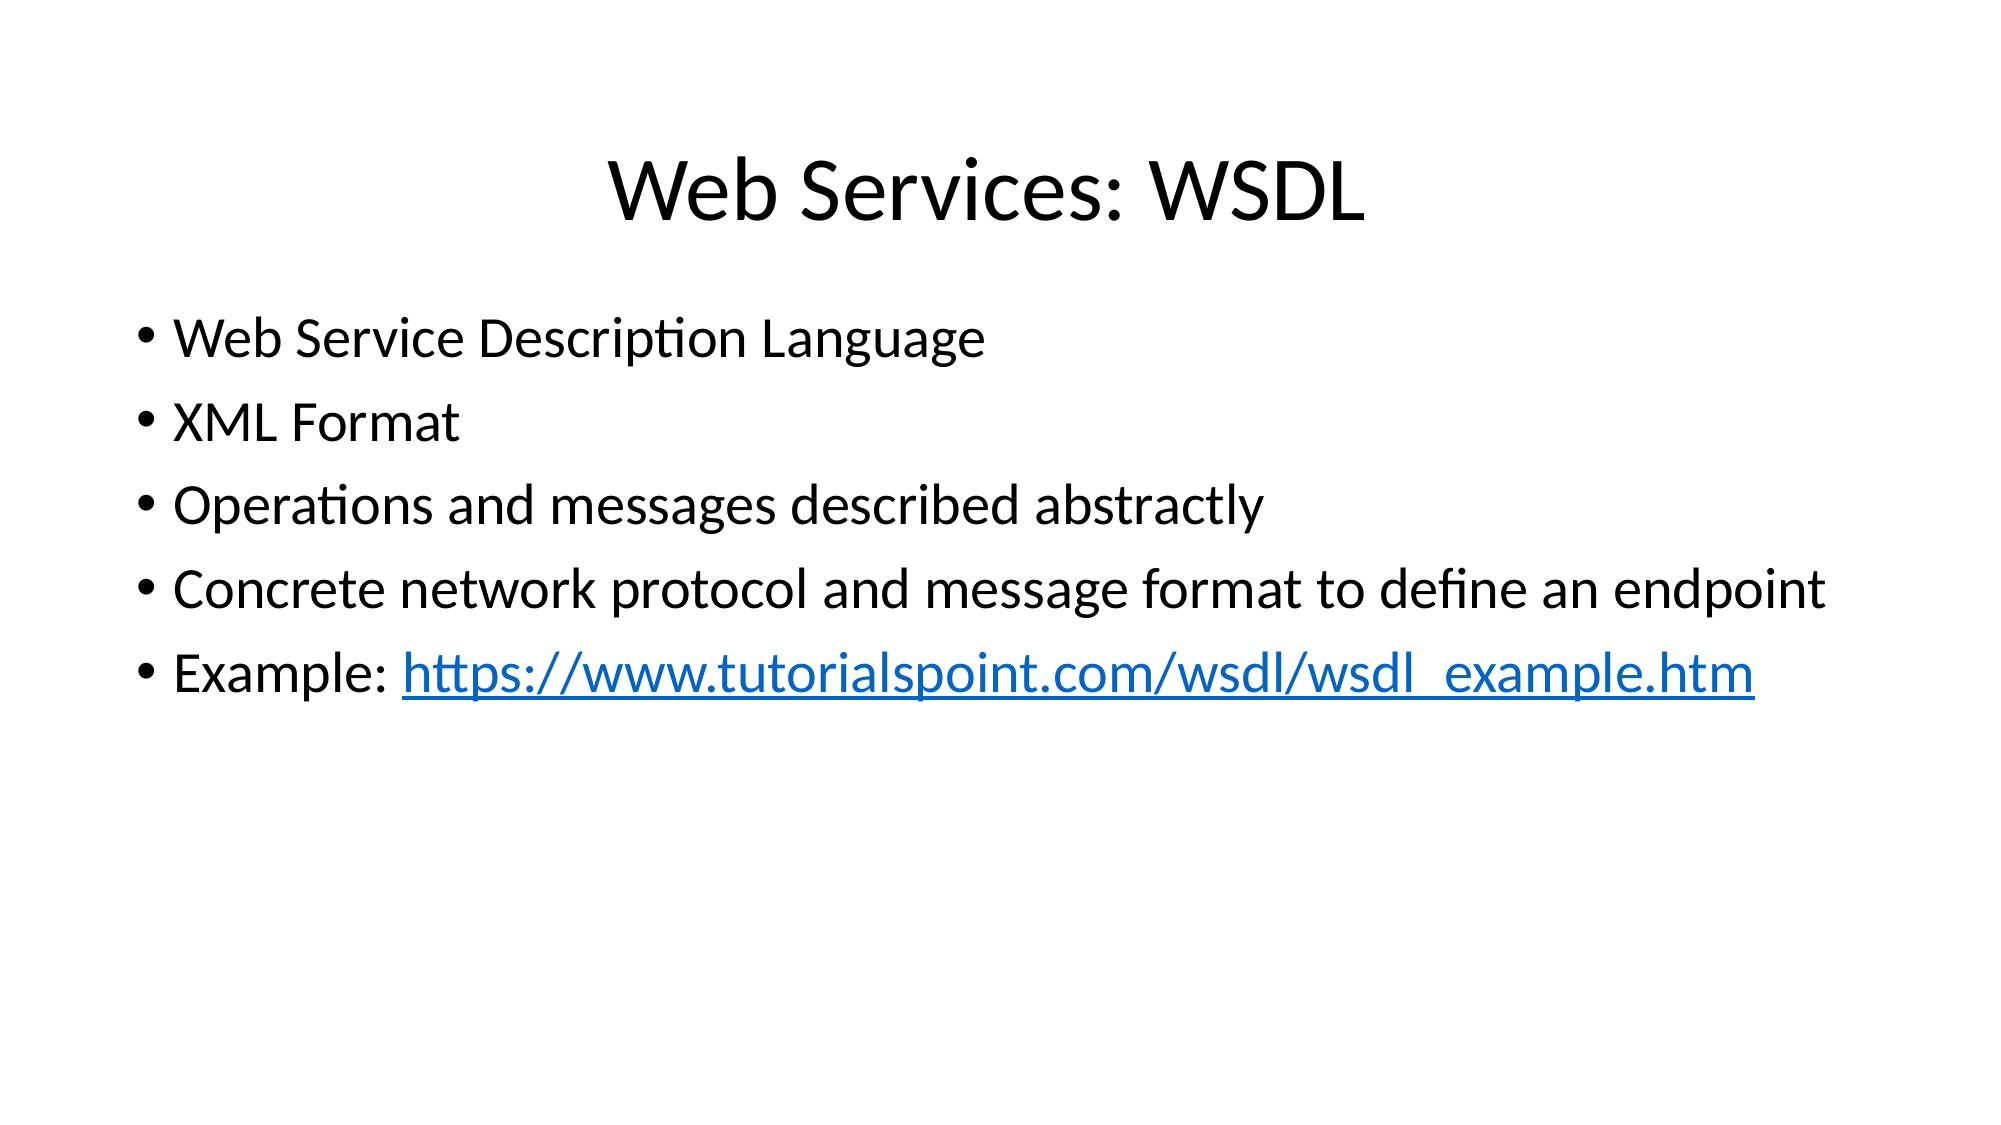

# Web Services: WSDL
Web Service Description Language
XML Format
Operations and messages described abstractly
Concrete network protocol and message format to define an endpoint
Example: https://www.tutorialspoint.com/wsdl/wsdl_example.htm